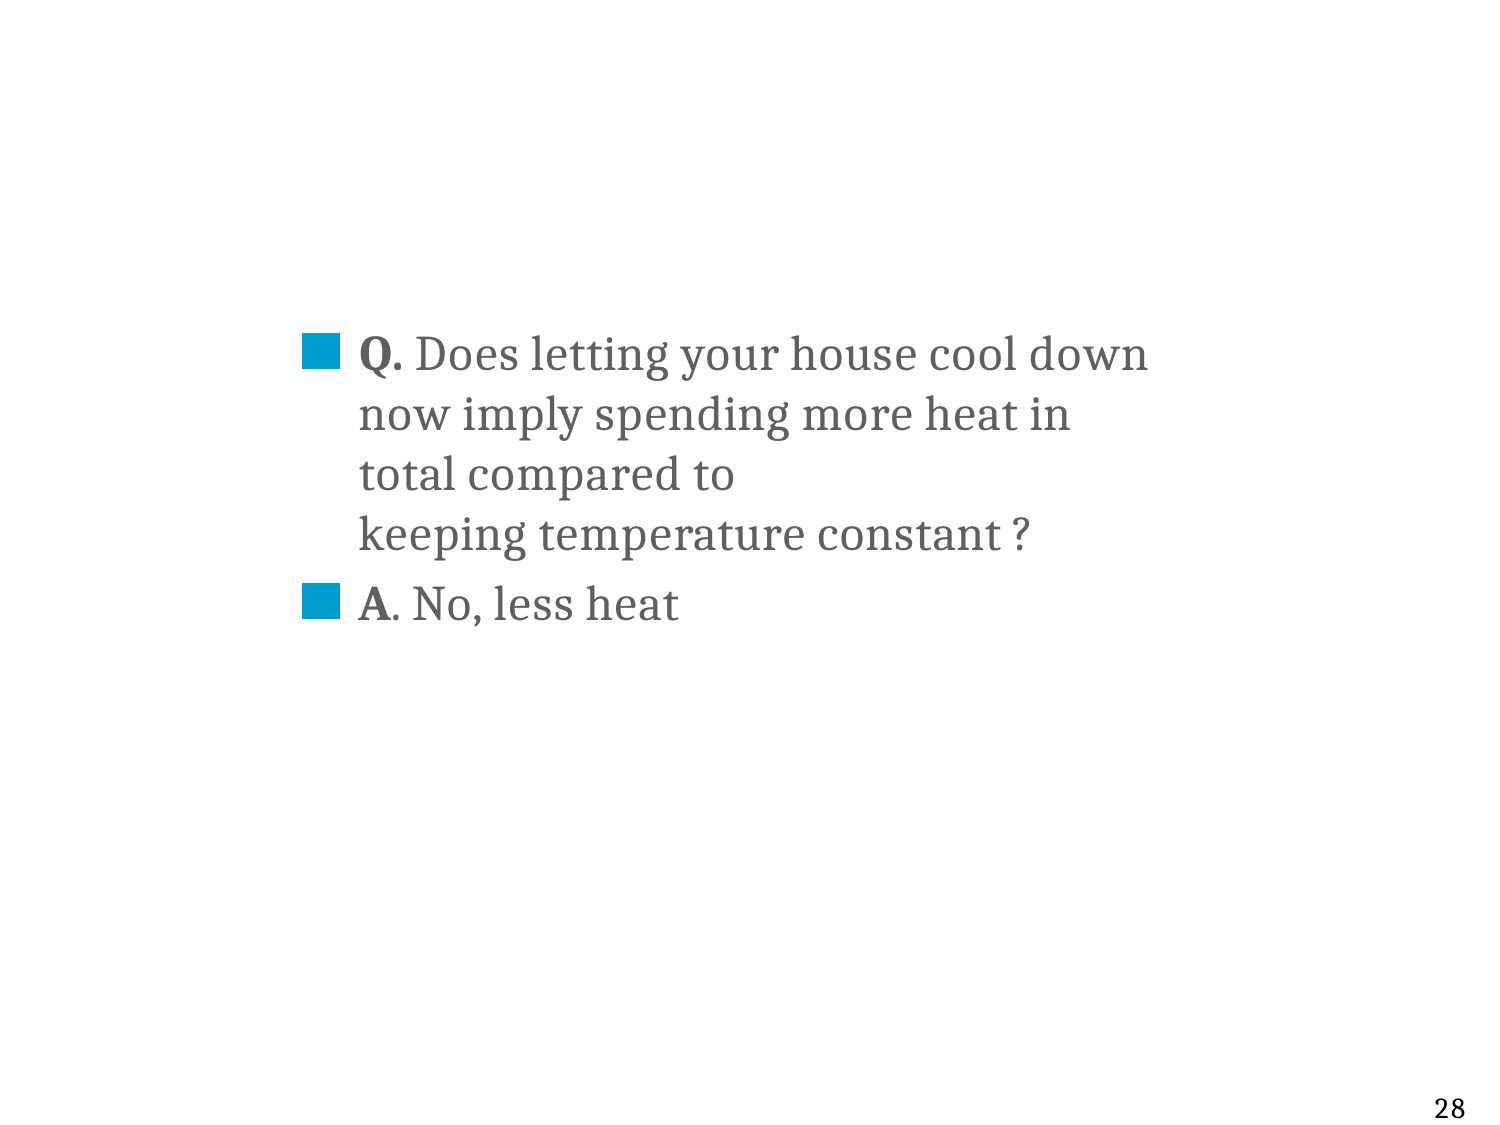

Q. Does letting your house cool down now imply spending more heat in total compared to
keeping temperature constant ?
A. No, less heat

28